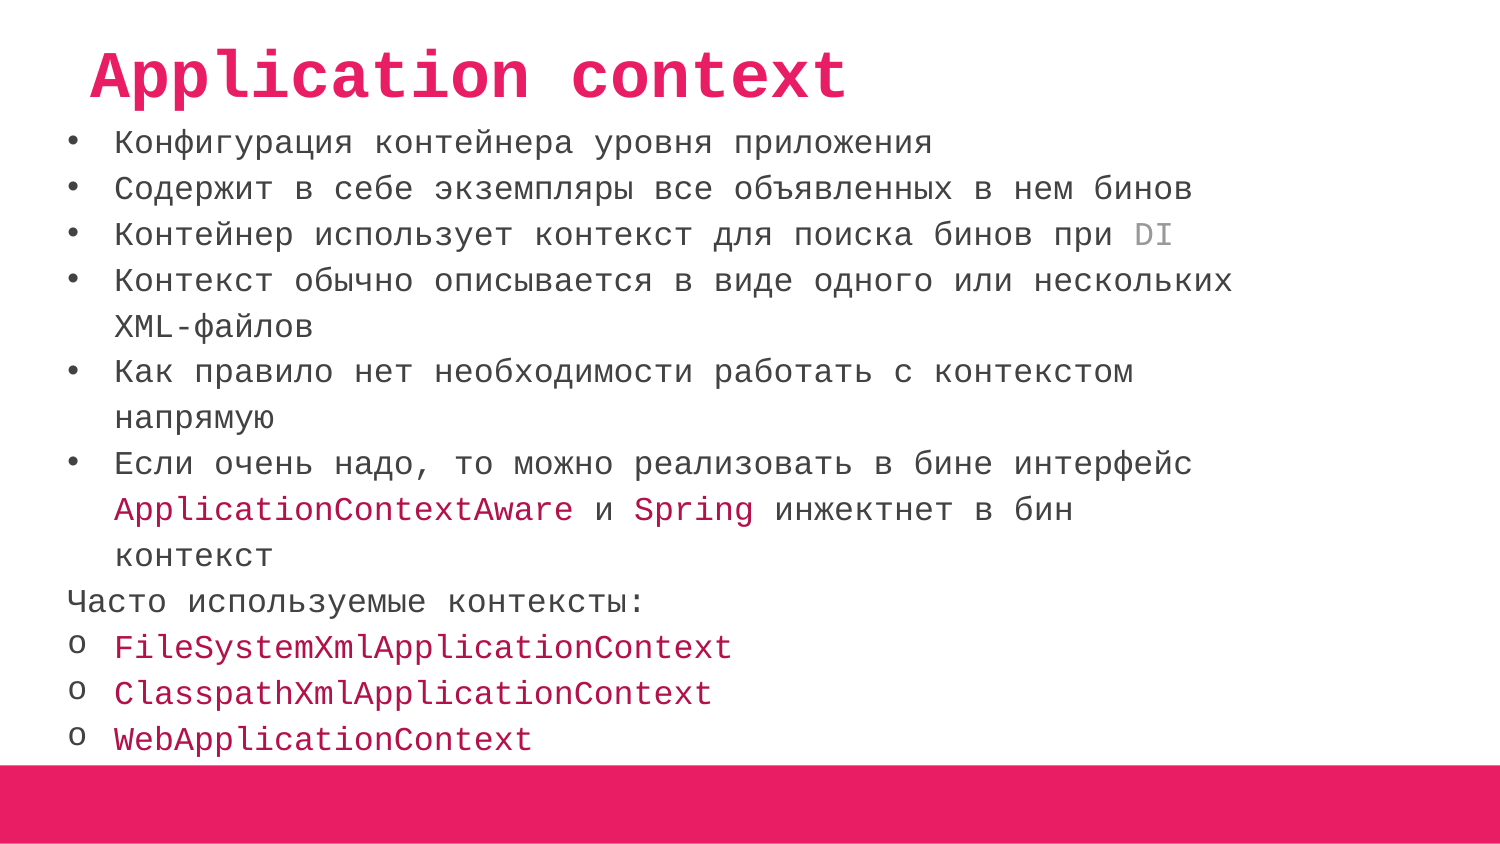

# Application context
Конфигурация контейнера уровня приложения
Содержит в себе экземпляры все объявленных в нем бинов
Контейнер использует контекст для поиска бинов при DI
Контекст обычно описывается в виде одного или нескольких XML-файлов
Как правило нет необходимости работать с контекстом напрямую
Если очень надо, то можно реализовать в бине интерфейс ApplicationContextAware и Spring инжектнет в бин контекст
Часто используемые контексты:
FileSystemXmlApplicationContext
ClasspathXmlApplicationContext
WebApplicationContext